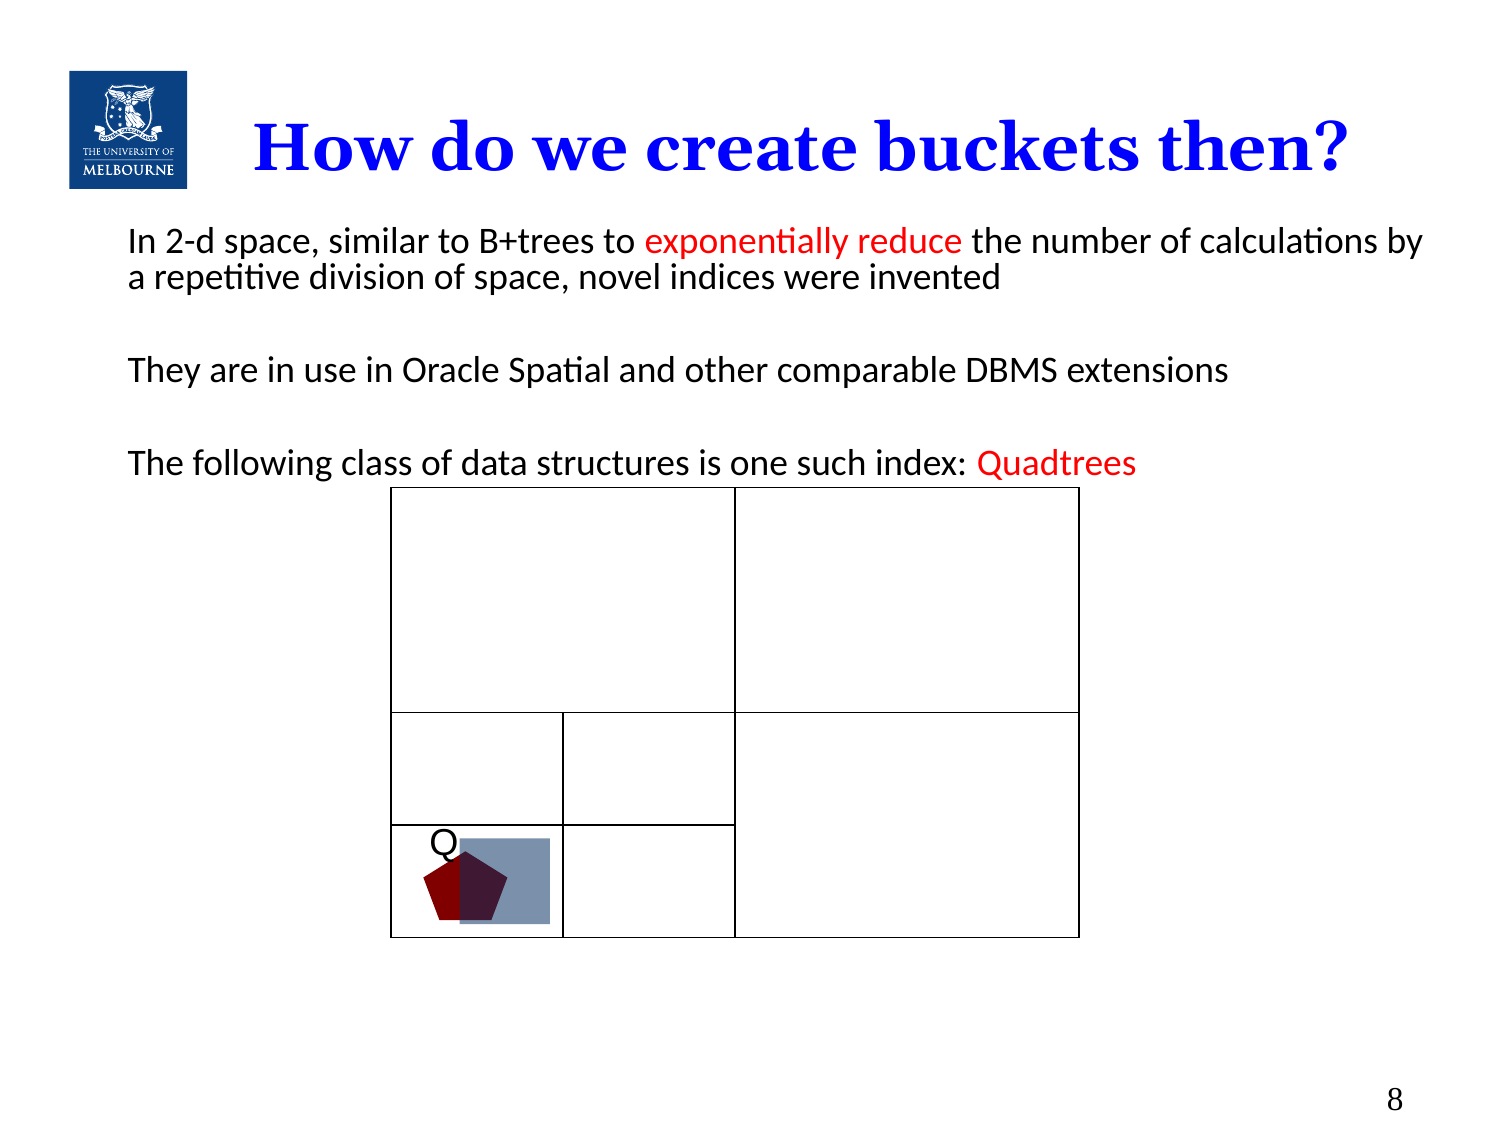

# How do we create buckets then?

In 2-d space, similar to B+trees to exponentially reduce the number of calculations by a repetitive division of space, novel indices were invented

They are in use in Oracle Spatial and other comparable DBMS extensions

The following class of data structures is one such index: Quadtrees

Q